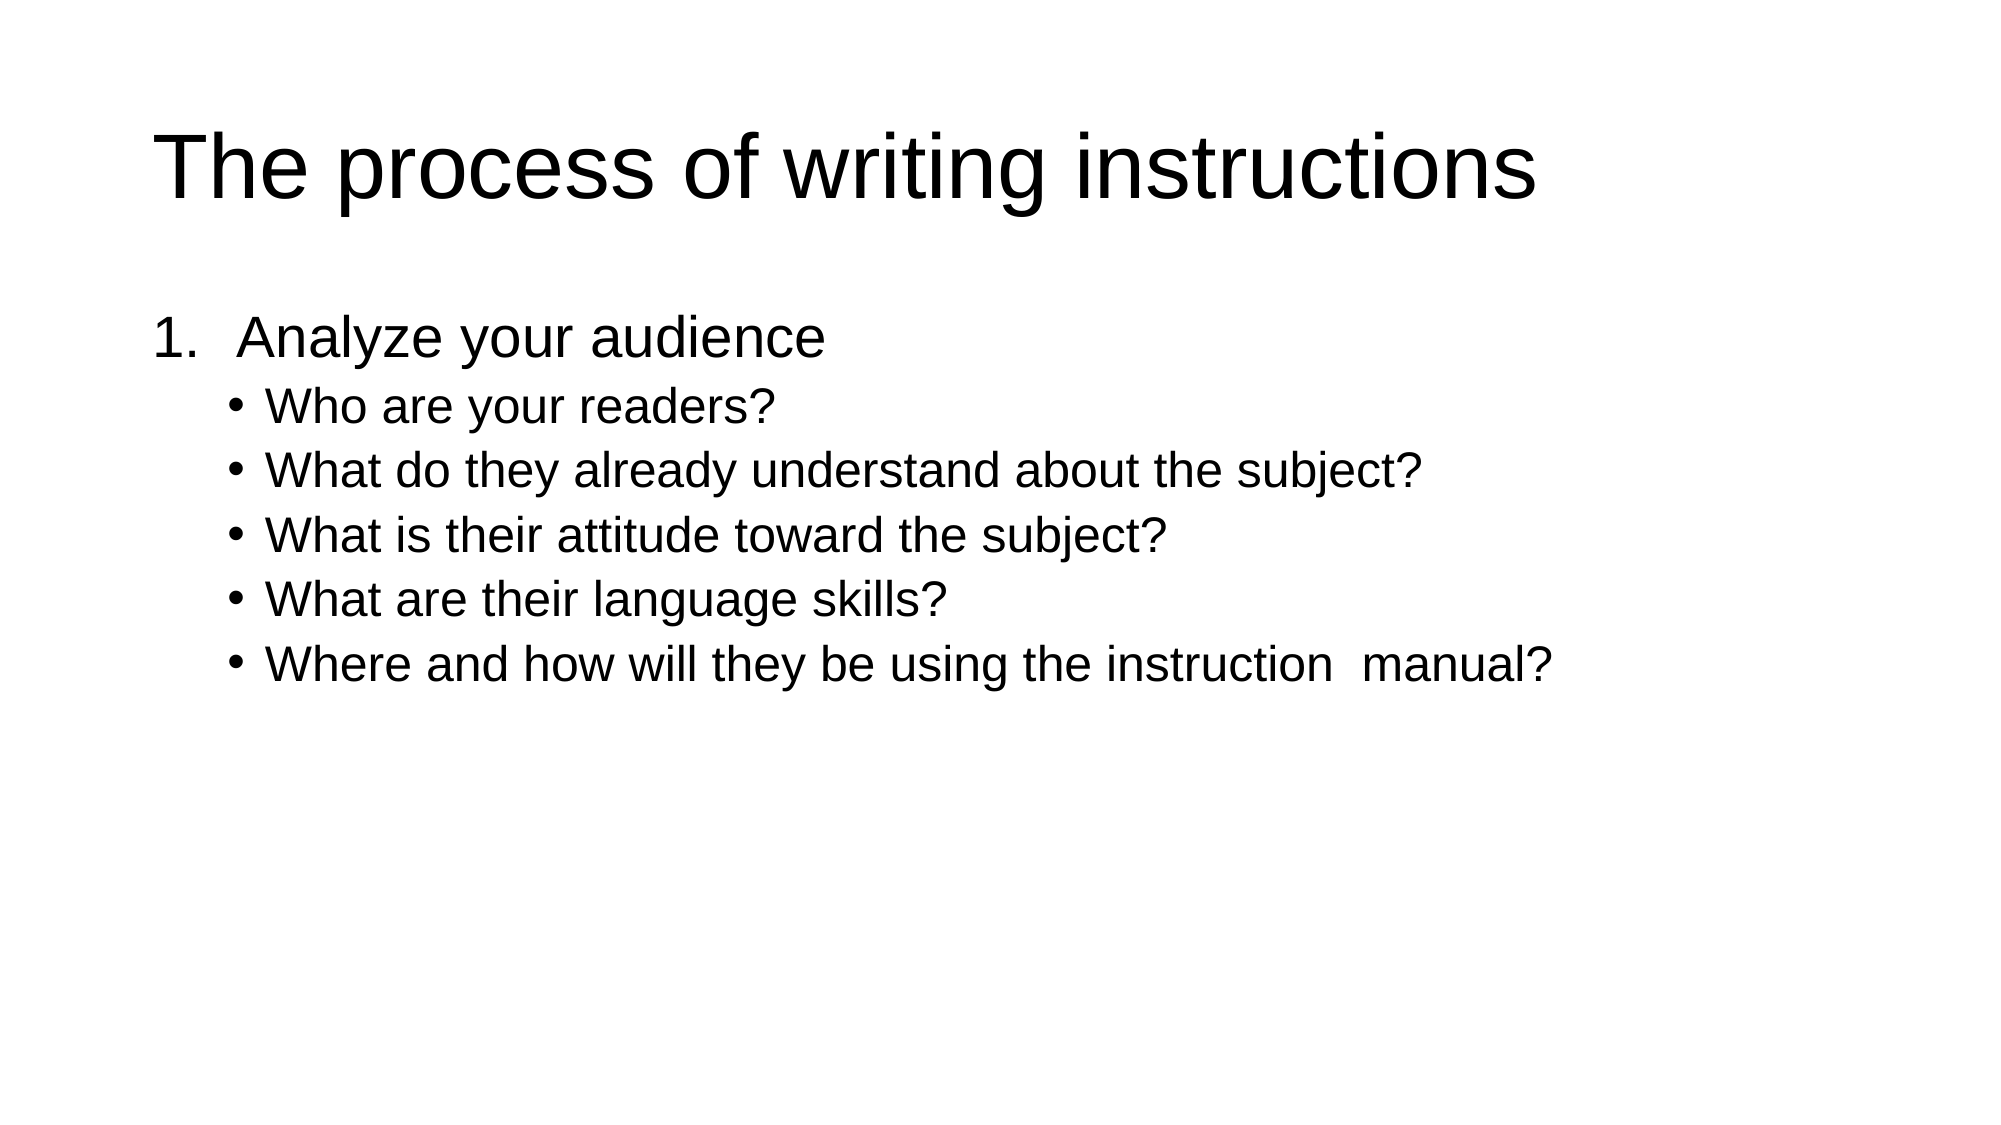

# The process of writing instructions
Analyze your audience
Who are your readers?
What do they already understand about the subject?
What is their attitude toward the subject?
What are their language skills?
Where and how will they be using the instruction  manual?